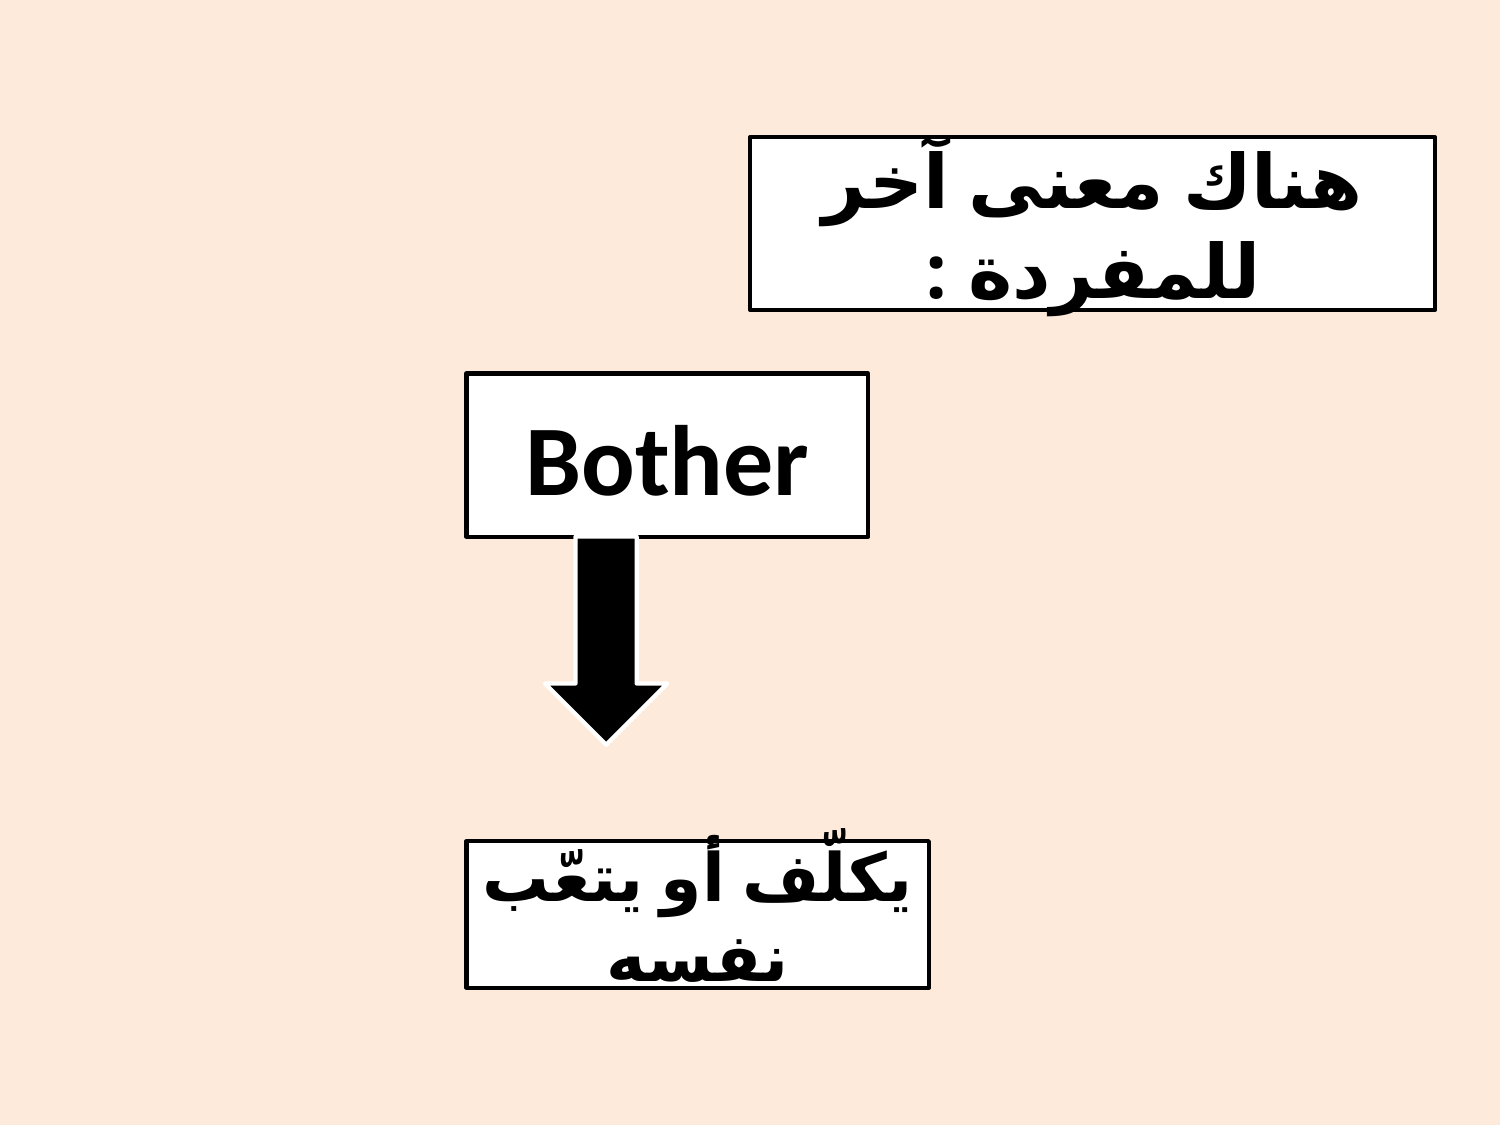

#
هناك معنى آخر للمفردة :
Bother

يكلّف أو يتعّب نفسه